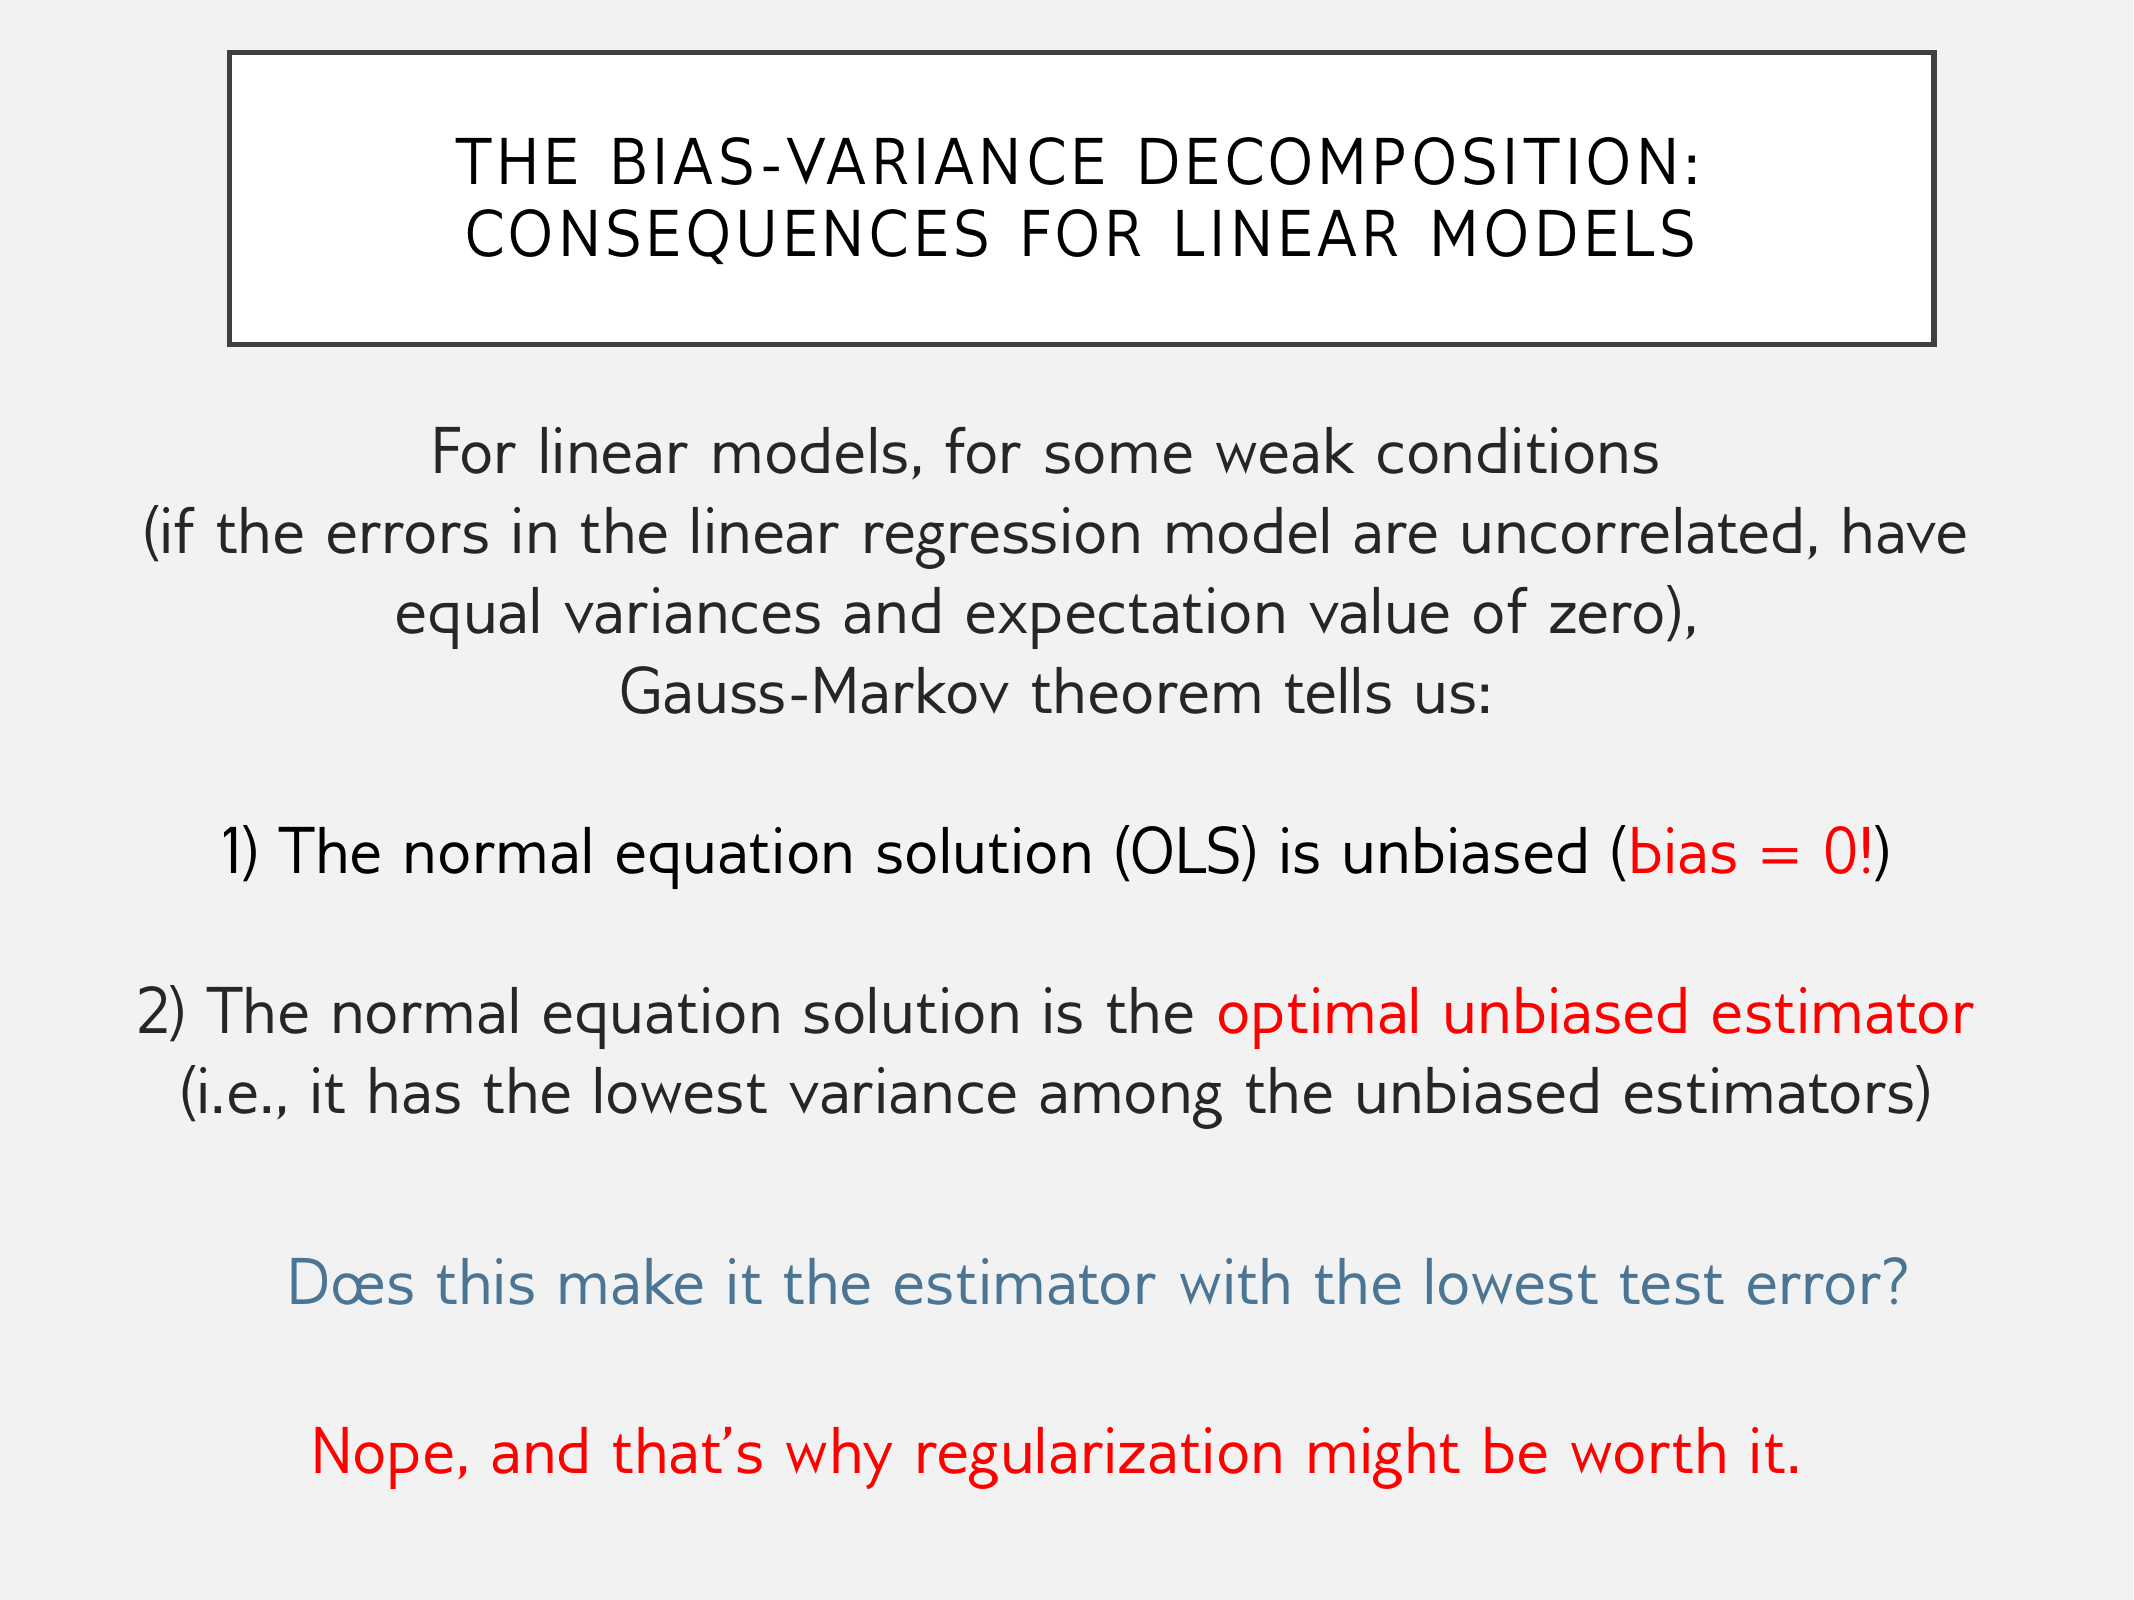

# The bias-variance decomposition: consequences for linear models
For linear models, for some weak conditions
(if the errors in the linear regression model are uncorrelated, have equal variances and expectation value of zero),
Gauss-Markov theorem tells us:

1) The normal equation solution (OLS) is unbiased (bias = 0!)

2) The normal equation solution is the optimal unbiased estimator
(i.e., it has the lowest variance among the unbiased estimators)

Does this make it the estimator with the lowest test error?
Nope, and that’s why regularization might be worth it.